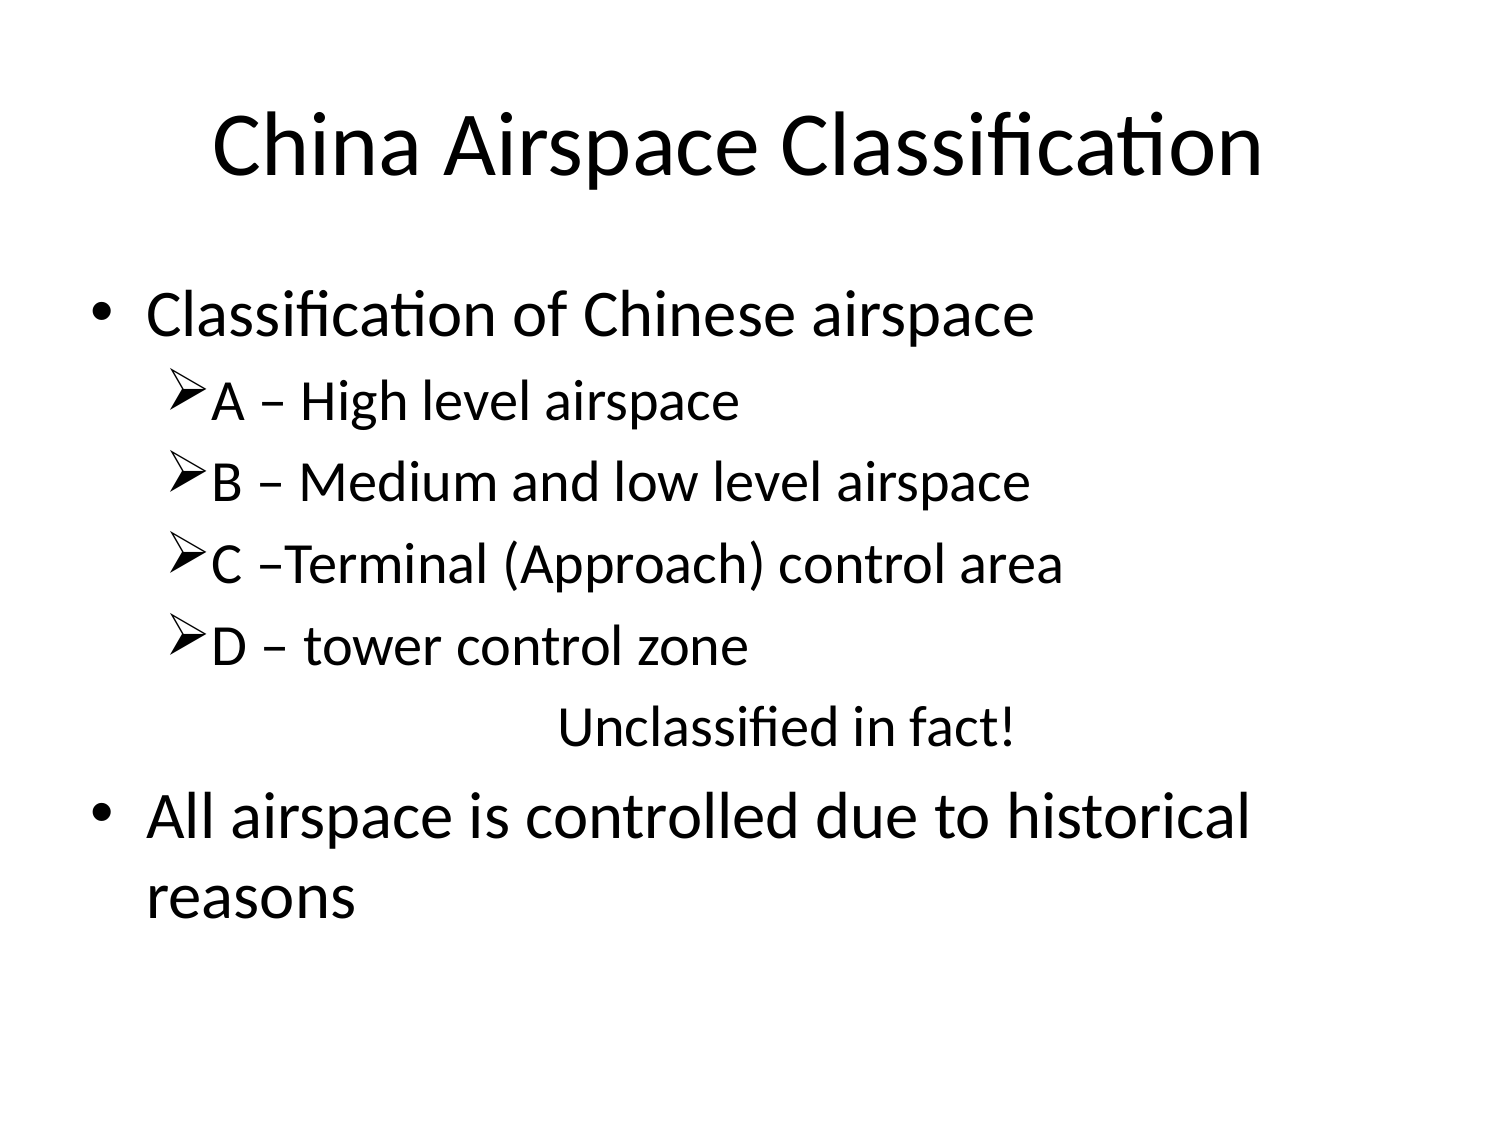

# China Airspace Classification
Classification of Chinese airspace
A – High level airspace
B – Medium and low level airspace
C –Terminal (Approach) control area
D – tower control zone
Unclassified in fact!
All airspace is controlled due to historical reasons